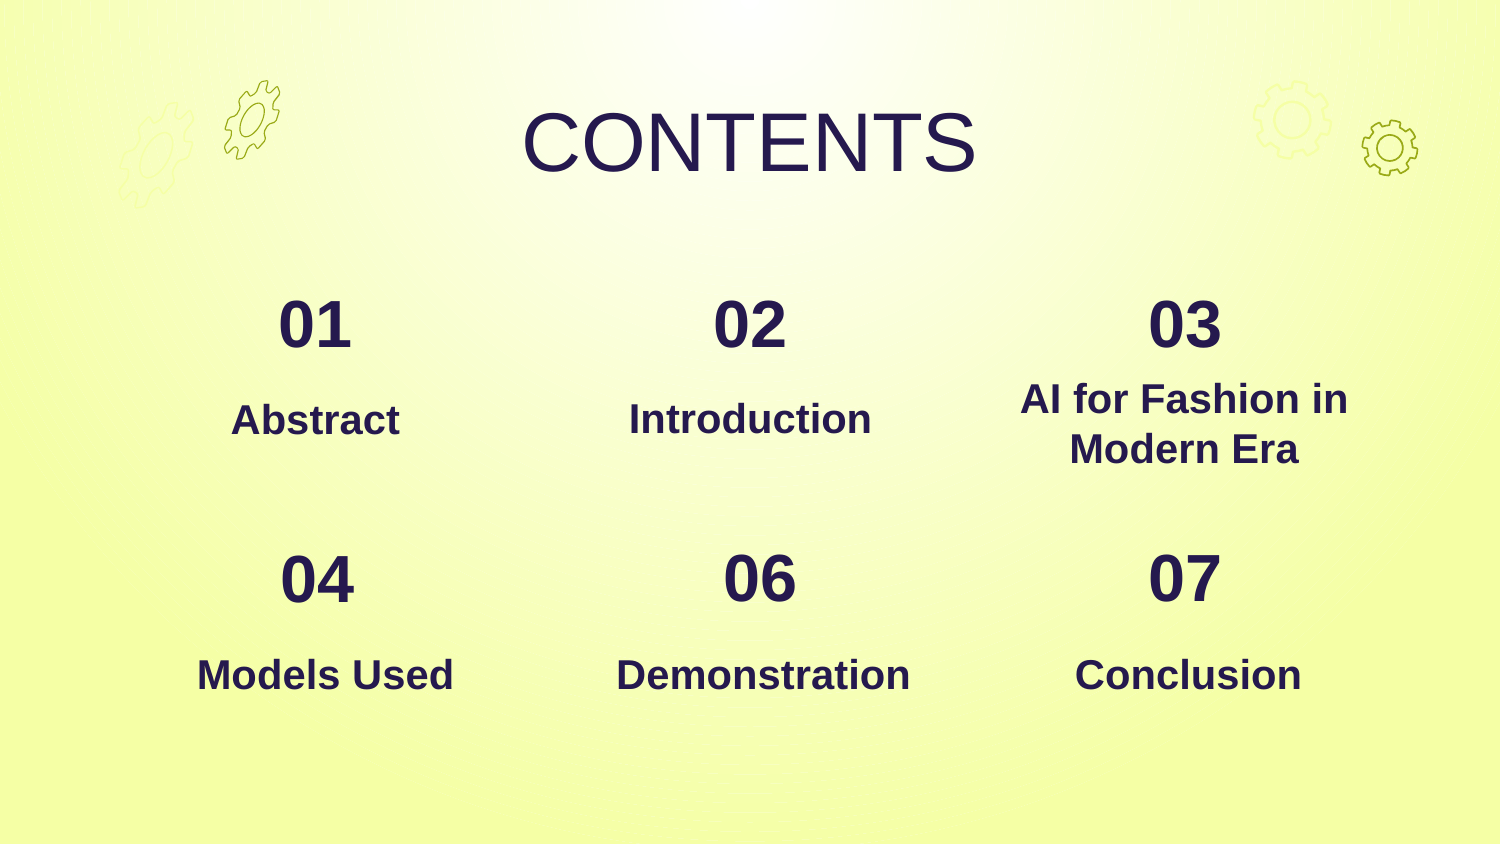

CONTENTS

# 01
02
03
Introduction
Abstract
AI for Fashion in Modern Era
06
07
04
Models Used
Demonstration
Conclusion